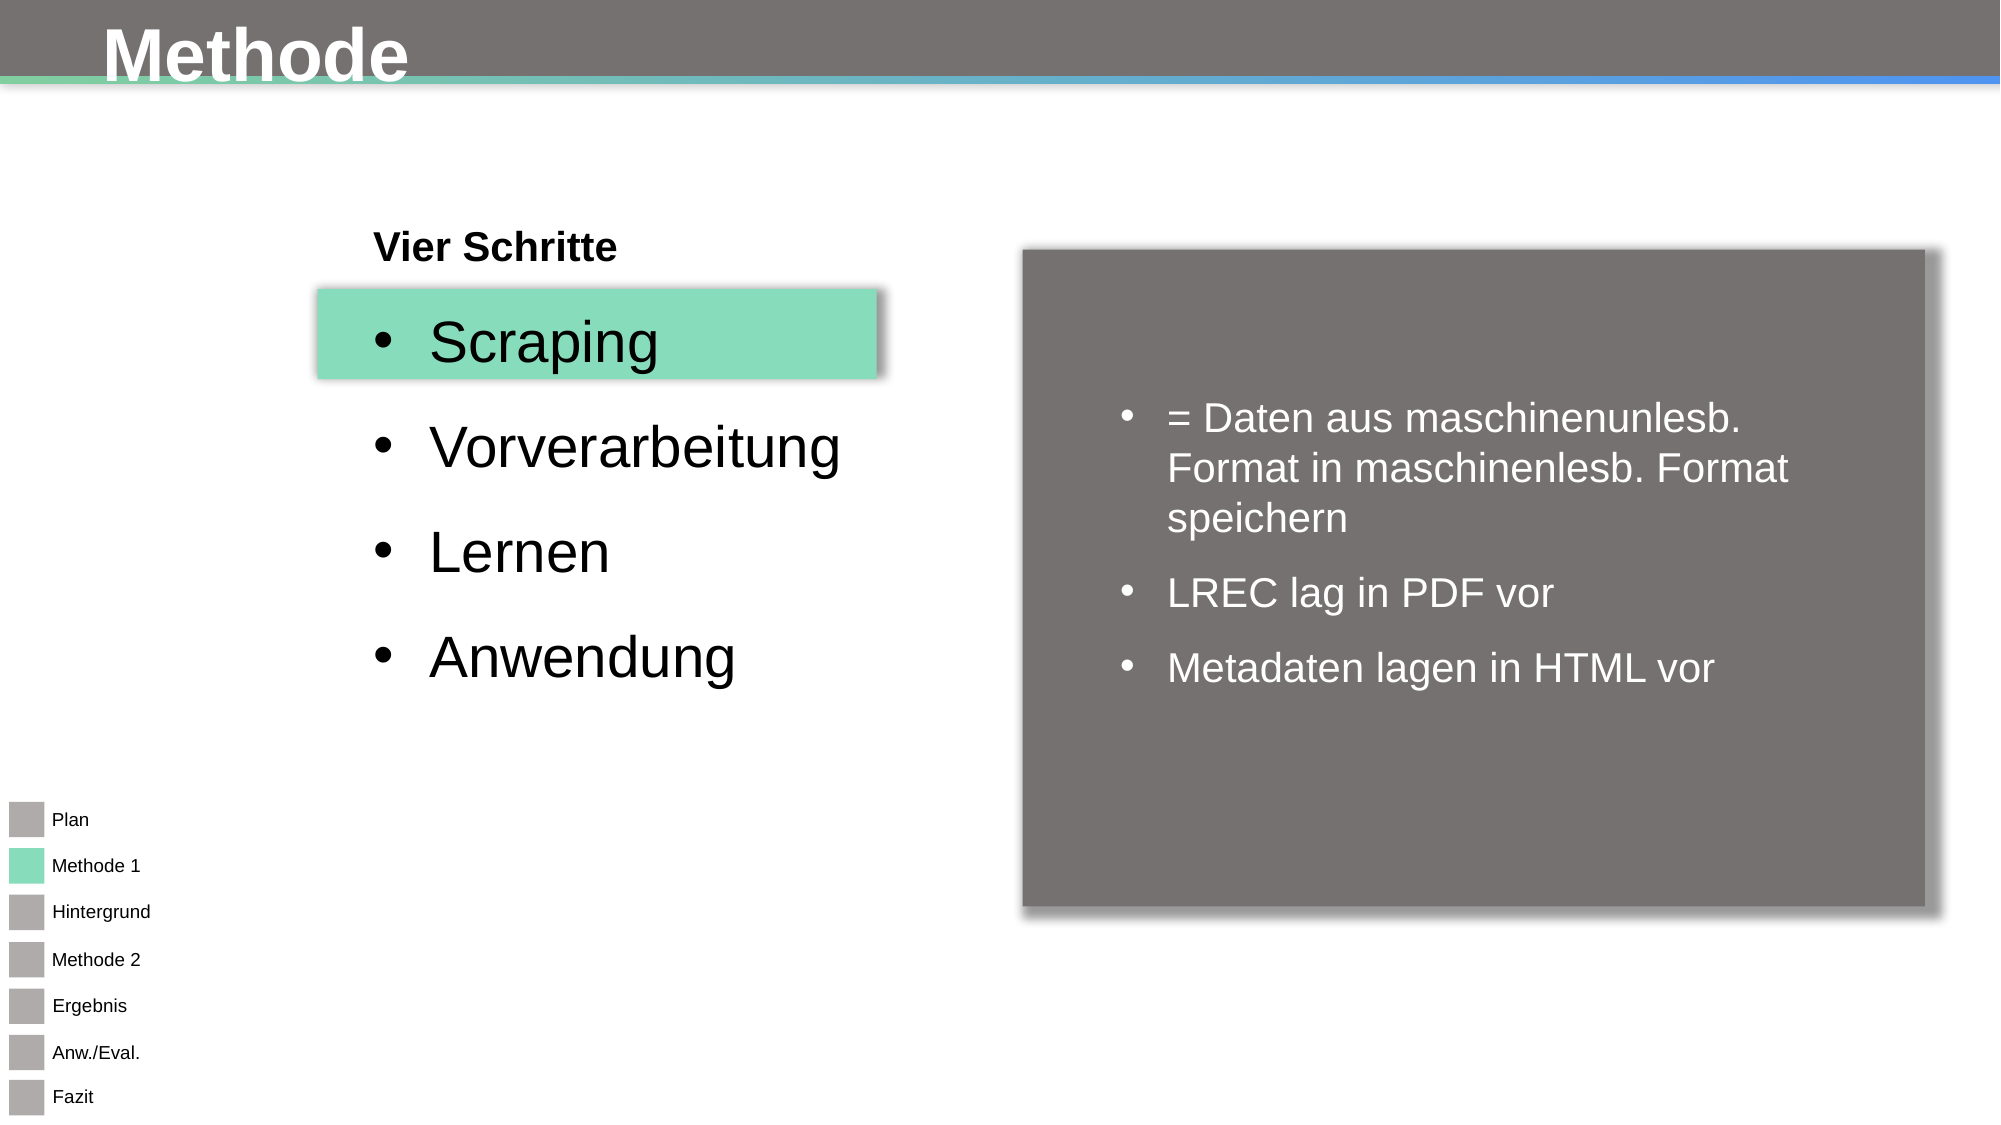

Methode

Vier Schritte
Scraping
Vorverarbeitung
Lernen
Anwendung

= Daten aus maschinenunlesb. Format in maschinenlesb. Format speichern
LREC lag in PDF vor
Metadaten lagen in HTML vor

Plan

Methode 1

Hintergrund

Methode 2

Ergebnis

Anw./Eval.

Fazit